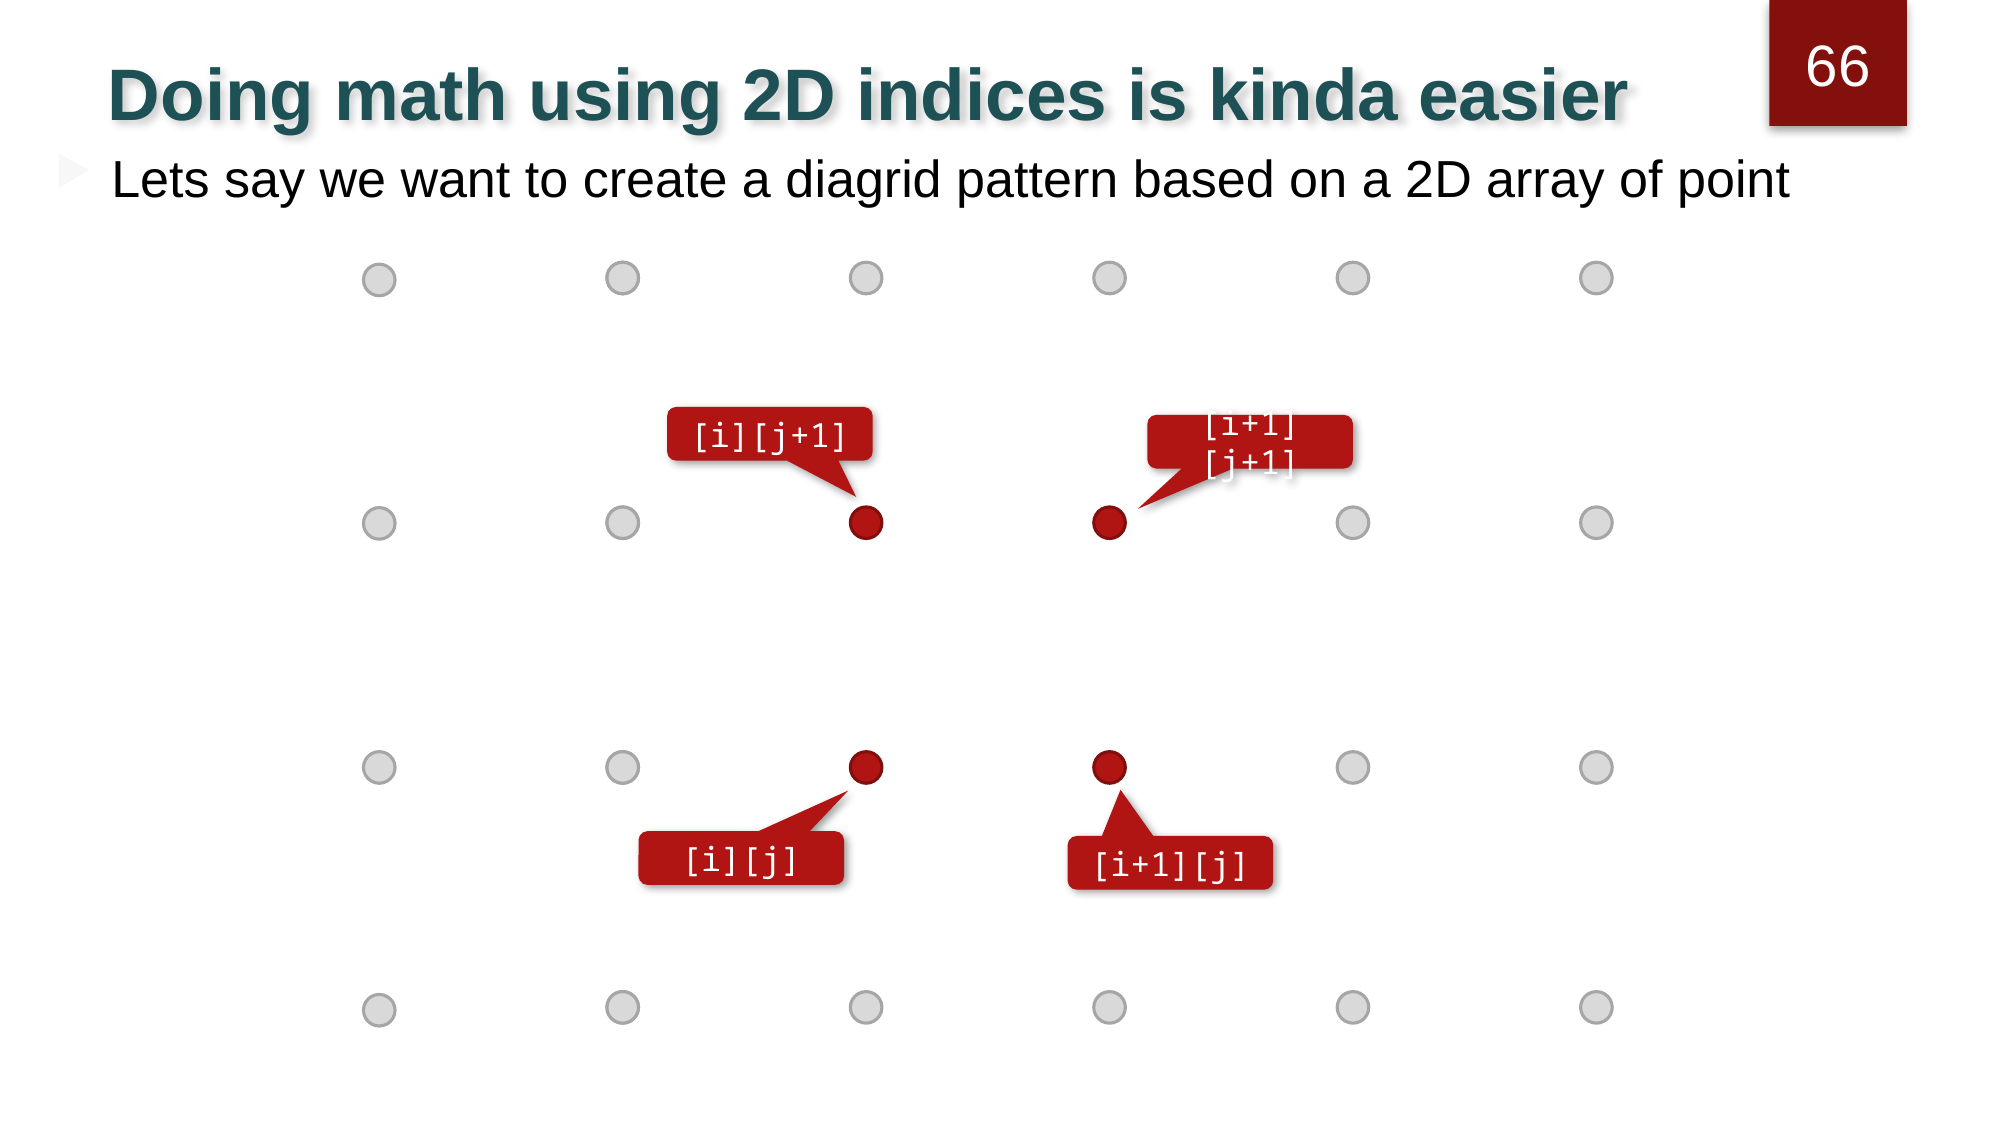

66
Doing math using 2D indices is kinda easier
Lets say we want to create a diagrid pattern based on a 2D array of point

[i][j+1]
[i+1][j+1]

[i][j]
[i+1][j]